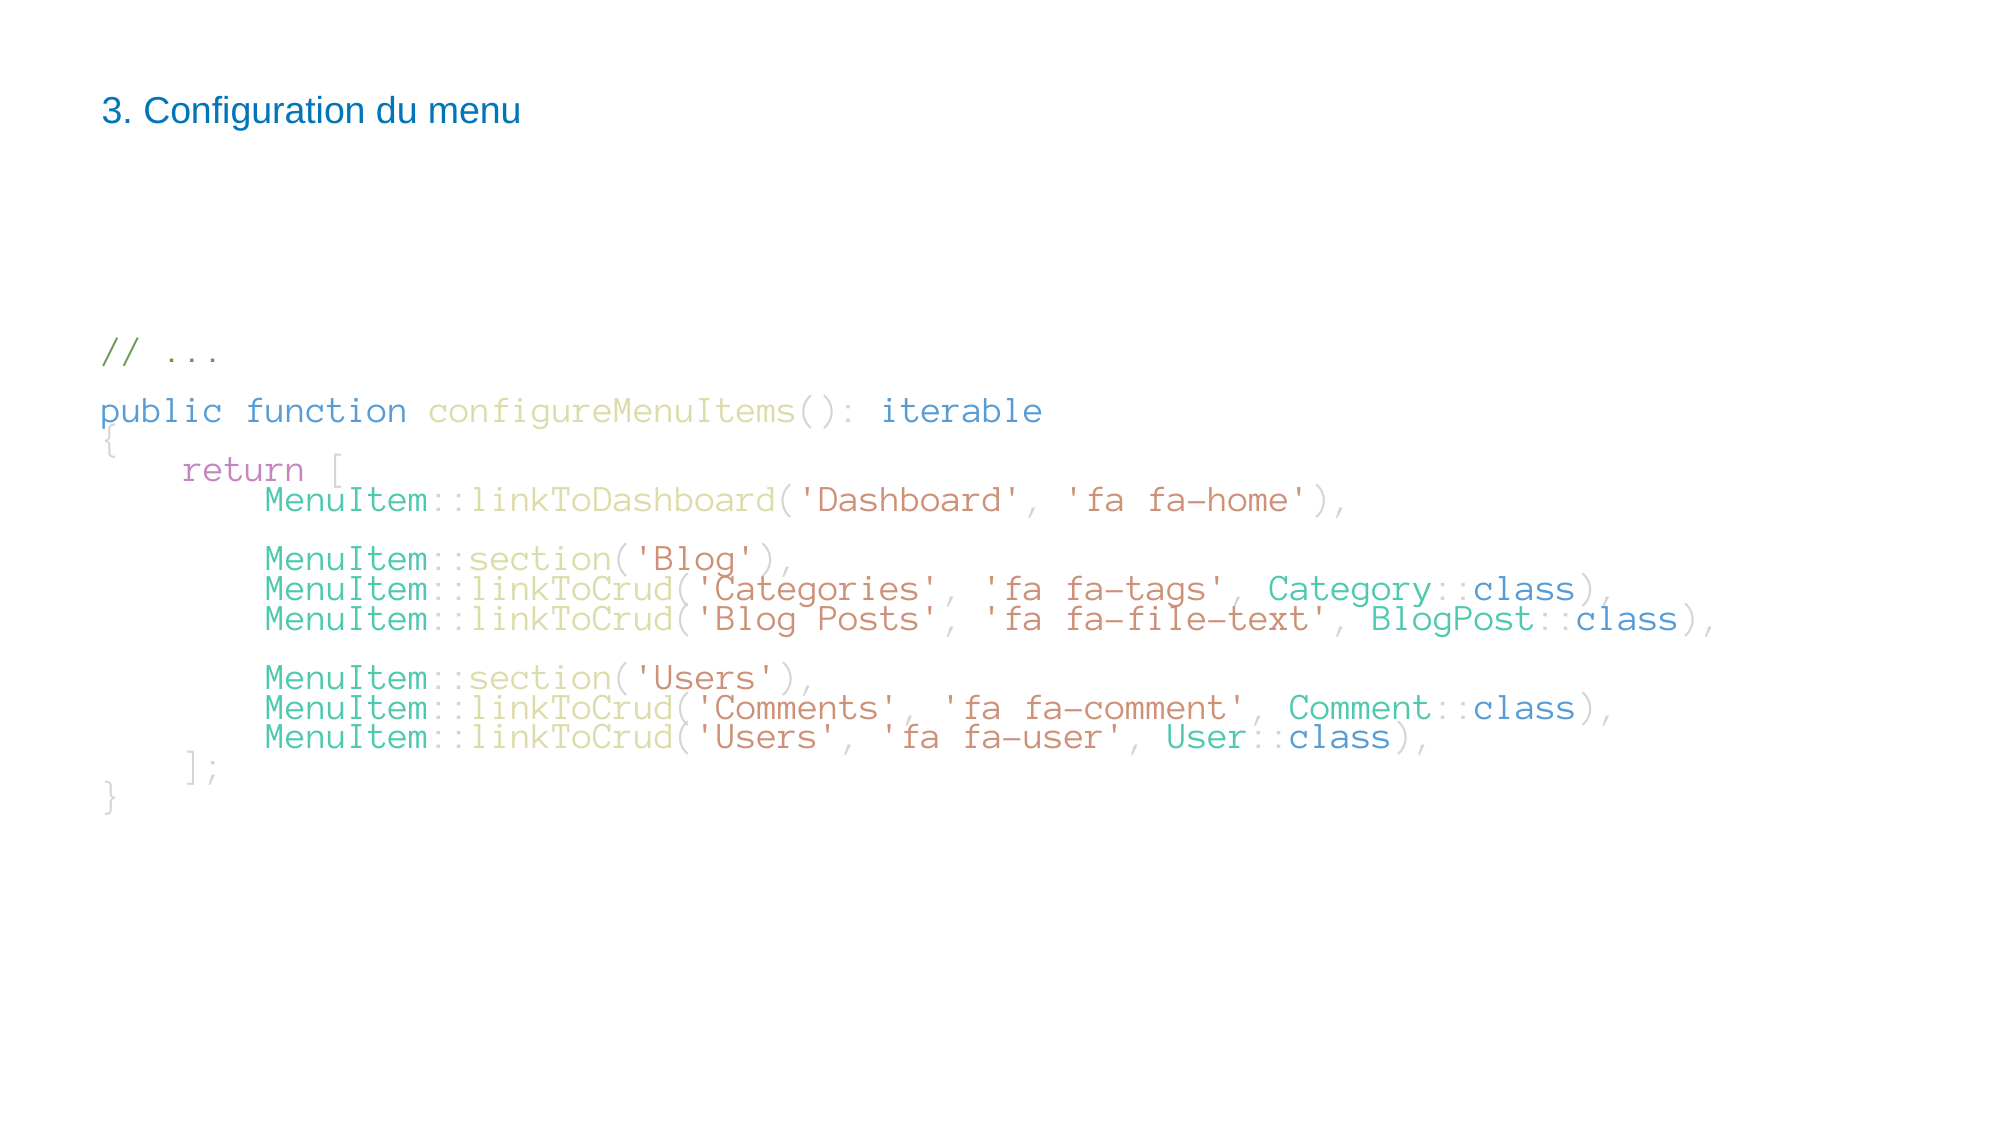

3. Configuration du menu

Dans le fichier DashboardController.php, pour configurer le menu, il faut rajouter la fonction configureMenuItems() :

// ...

public function configureMenuItems(): iterable
{
    return [
        MenuItem::linkToDashboard('Dashboard', 'fa fa-home'),

        MenuItem::section('Blog'),
        MenuItem::linkToCrud('Categories', 'fa fa-tags', Category::class),
        MenuItem::linkToCrud('Blog Posts', 'fa fa-file-text', BlogPost::class),

        MenuItem::section('Users'),
        MenuItem::linkToCrud('Comments', 'fa fa-comment', Comment::class),
        MenuItem::linkToCrud('Users', 'fa fa-user', User::class),
    ];
}

37